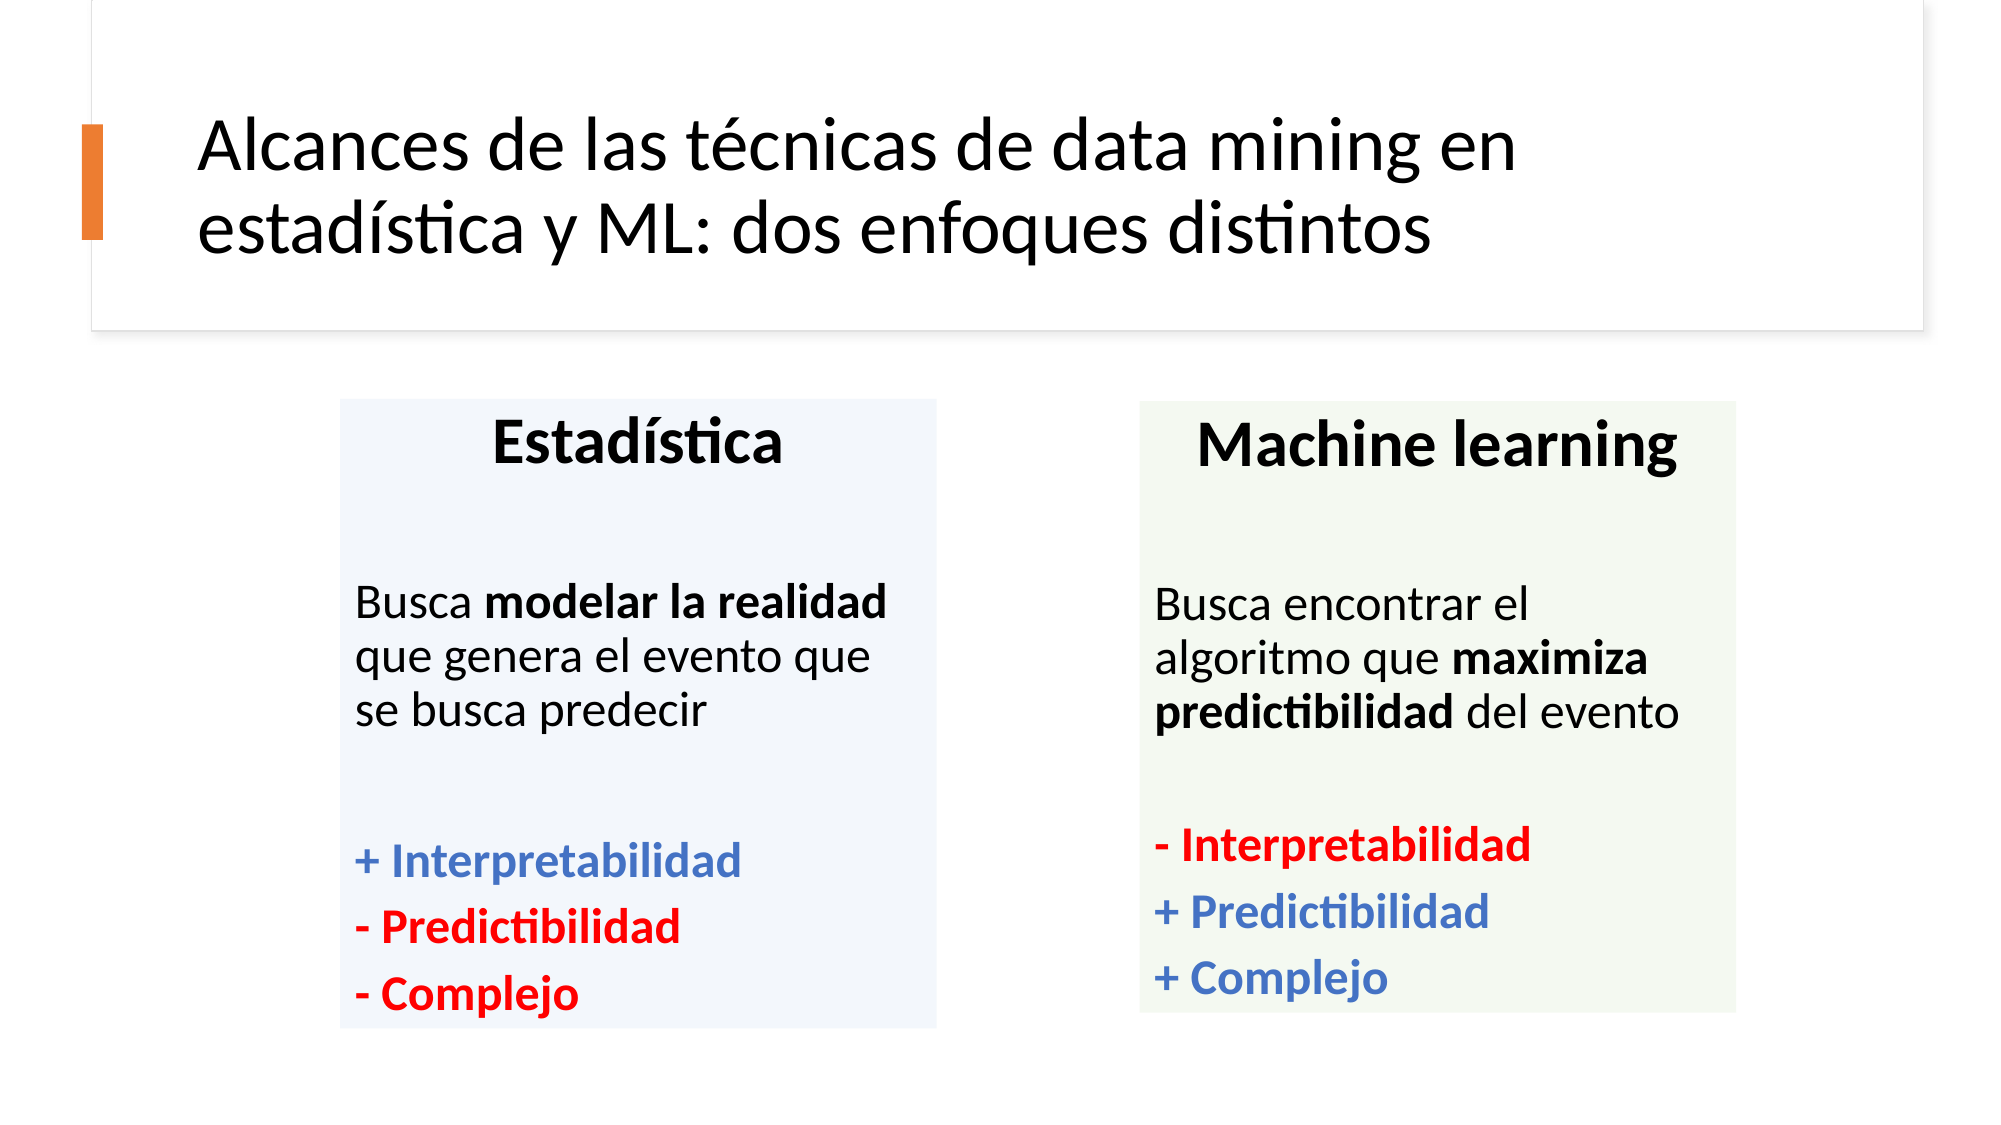

# Alcances de las técnicas de data mining en estadística y ML: dos enfoques distintos

Estadística

Busca modelar la realidad que genera el evento que se busca predecir

+ Interpretabilidad
- Predictibilidad
- Complejo
Machine learning

Busca encontrar el algoritmo que maximiza predictibilidad del evento

- Interpretabilidad
+ Predictibilidad
+ Complejo